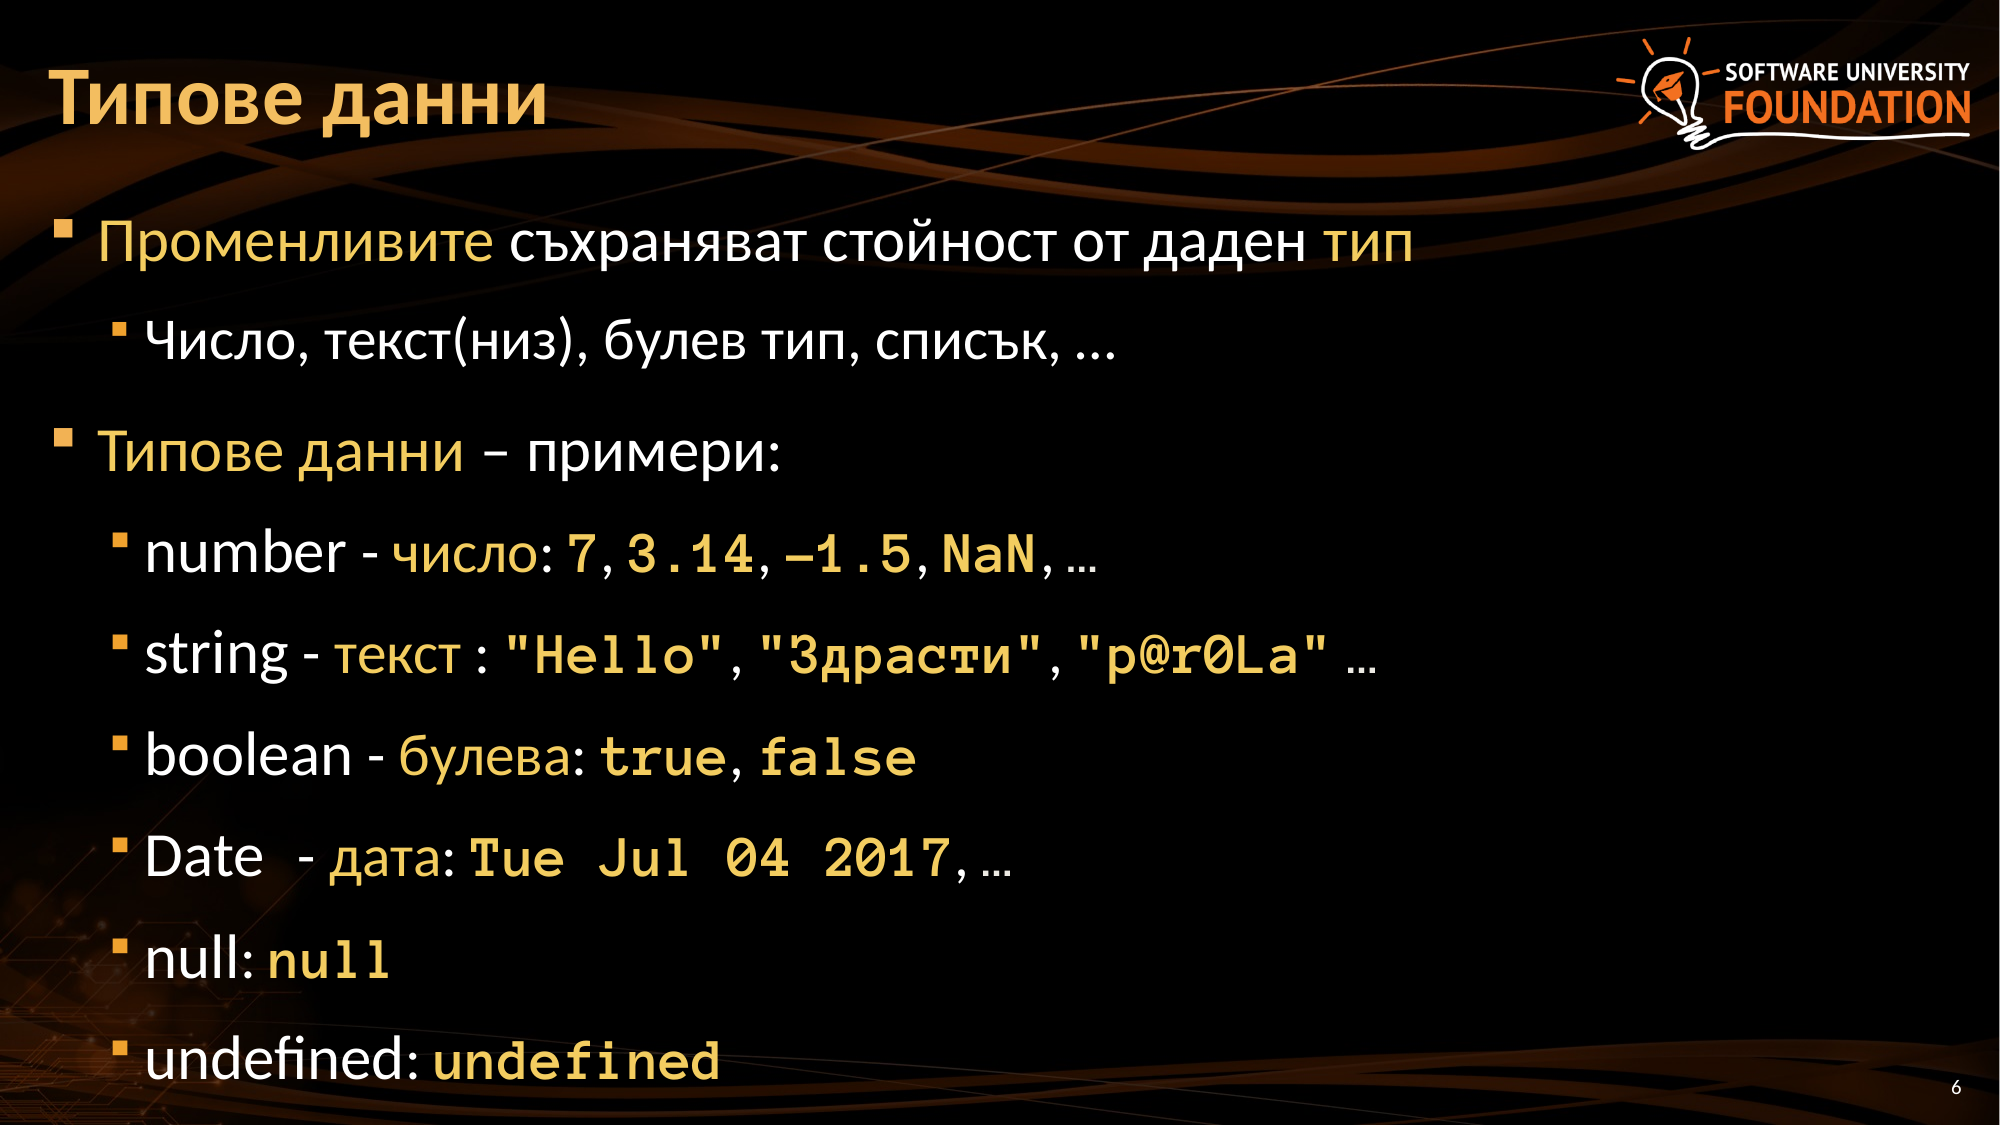

# Типове данни
Променливите съхраняват стойност от даден тип
Число, текст(низ), булев тип, списък, …
Типове данни – примери:
number - число: 7, 3.14, -1.5, NaN, …
string - текст : "Hello", "Здрасти", "p@r0La" …
boolean - булева: true, false
Date - дата: Tue Jul 04 2017, …
null: null
undefined: undefined
6